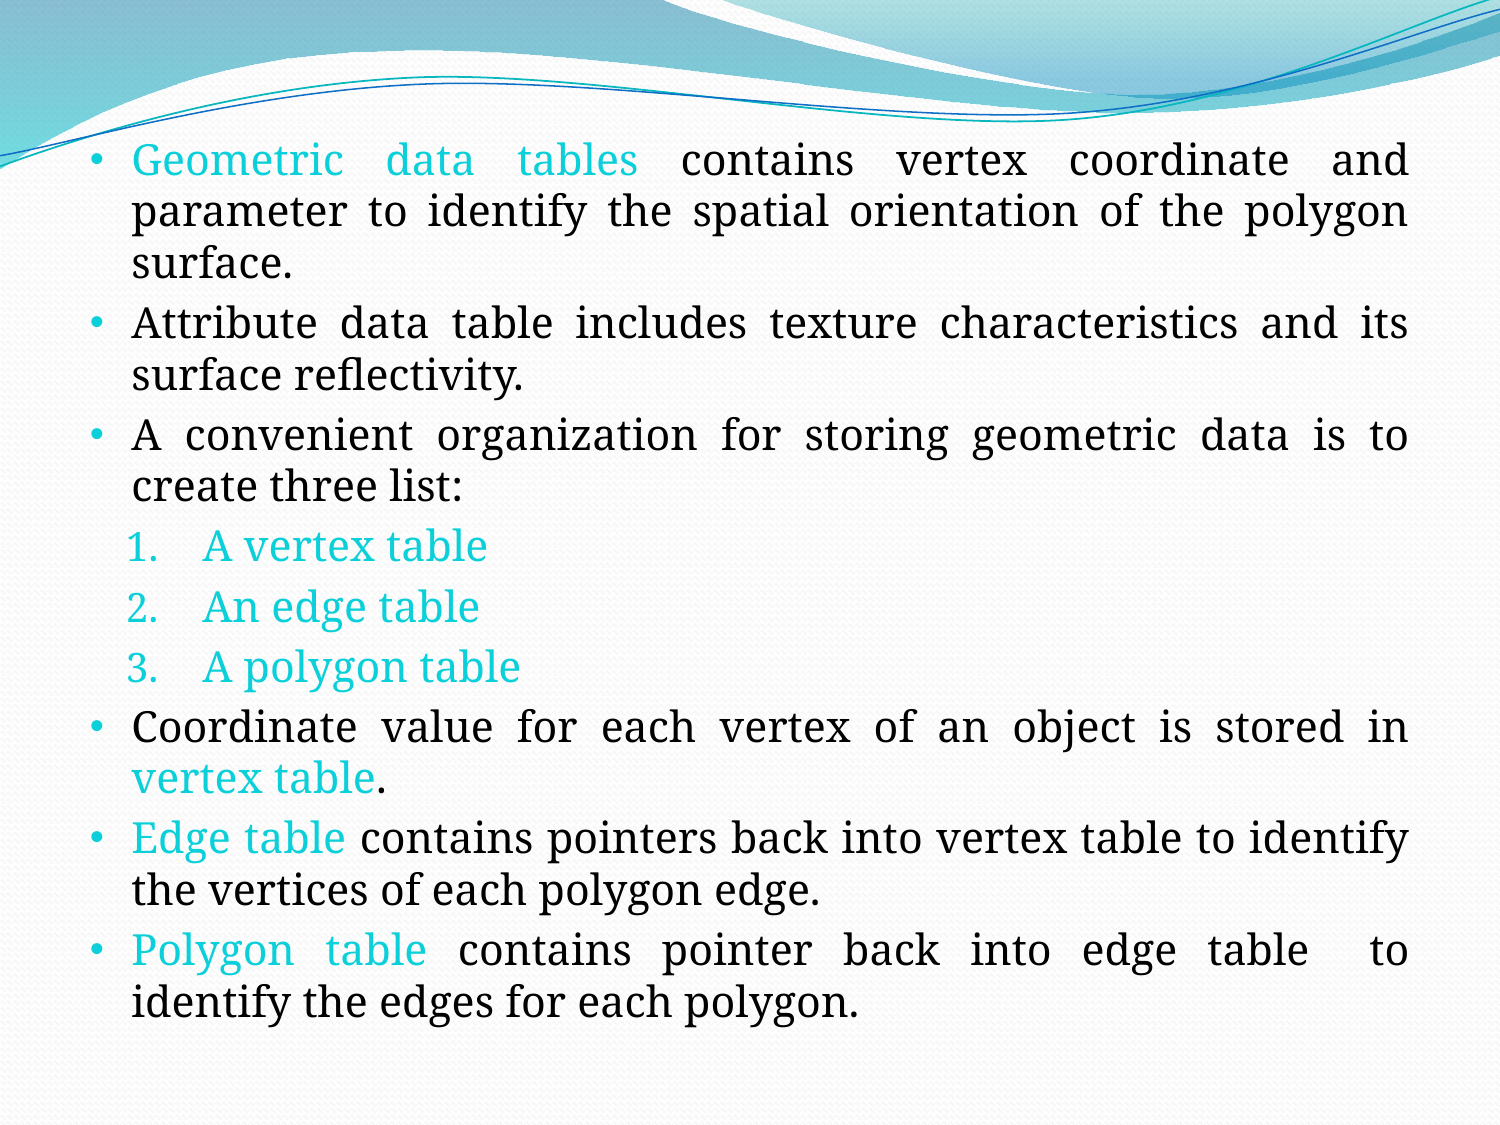

Geometric data tables contains vertex coordinate and parameter to identify the spatial orientation of the polygon surface.
Attribute data table includes texture characteristics and its surface reflectivity.
A convenient organization for storing geometric data is to create three list:
A vertex table
An edge table
A polygon table
Coordinate value for each vertex of an object is stored in vertex table.
Edge table contains pointers back into vertex table to identify the vertices of each polygon edge.
Polygon table contains pointer back into edge table  to identify the edges for each polygon.